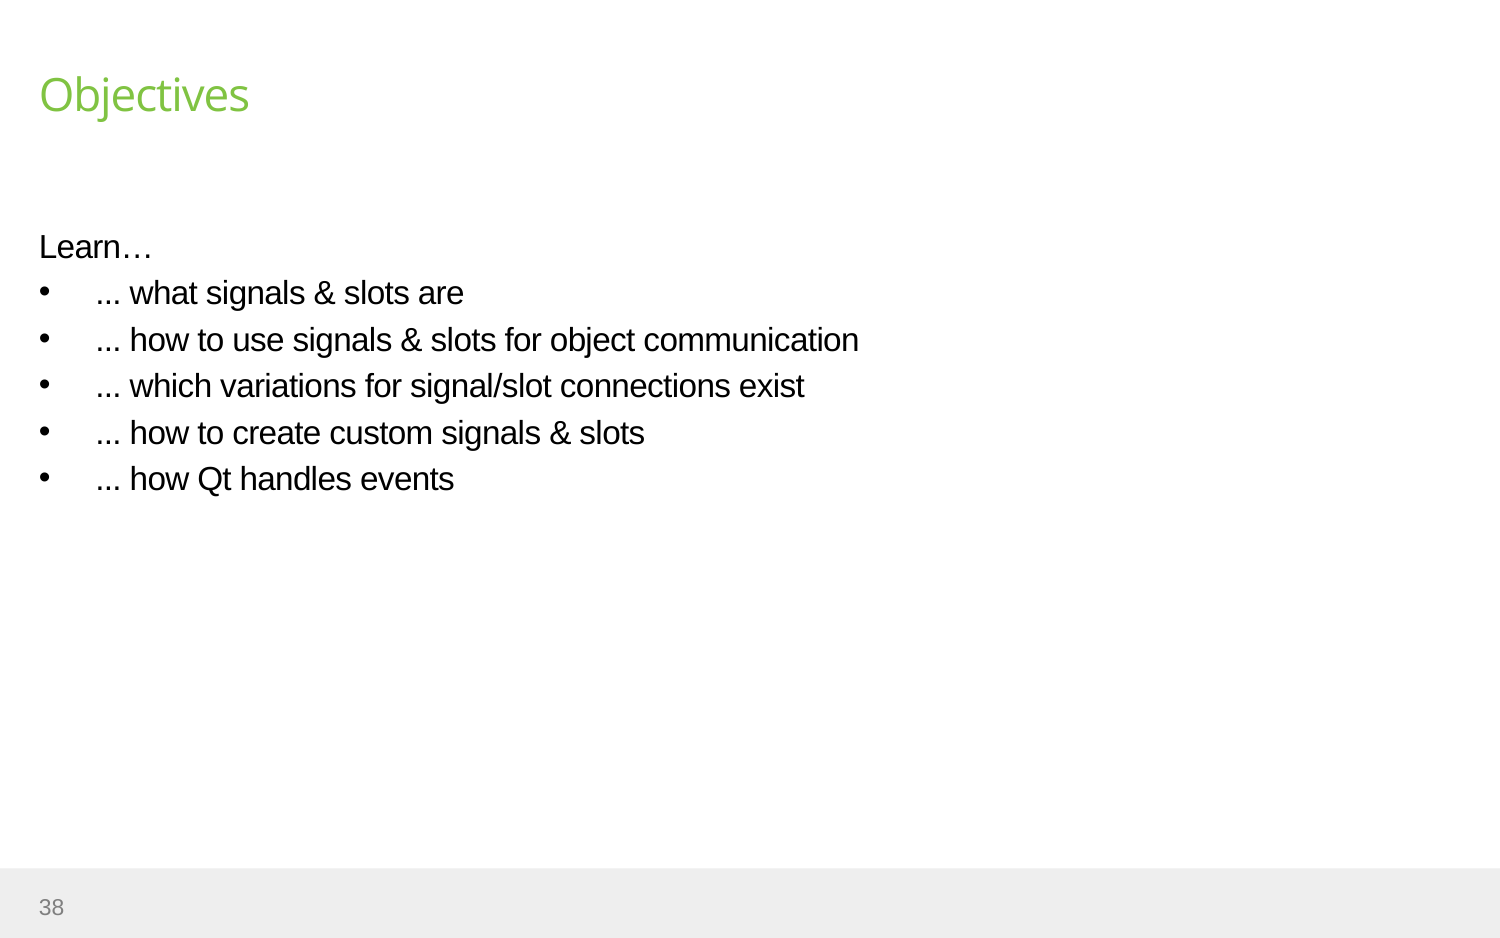

# Objectives
Learn…
... what signals & slots are
... how to use signals & slots for object communication
... which variations for signal/slot connections exist
... how to create custom signals & slots
... how Qt handles events
38